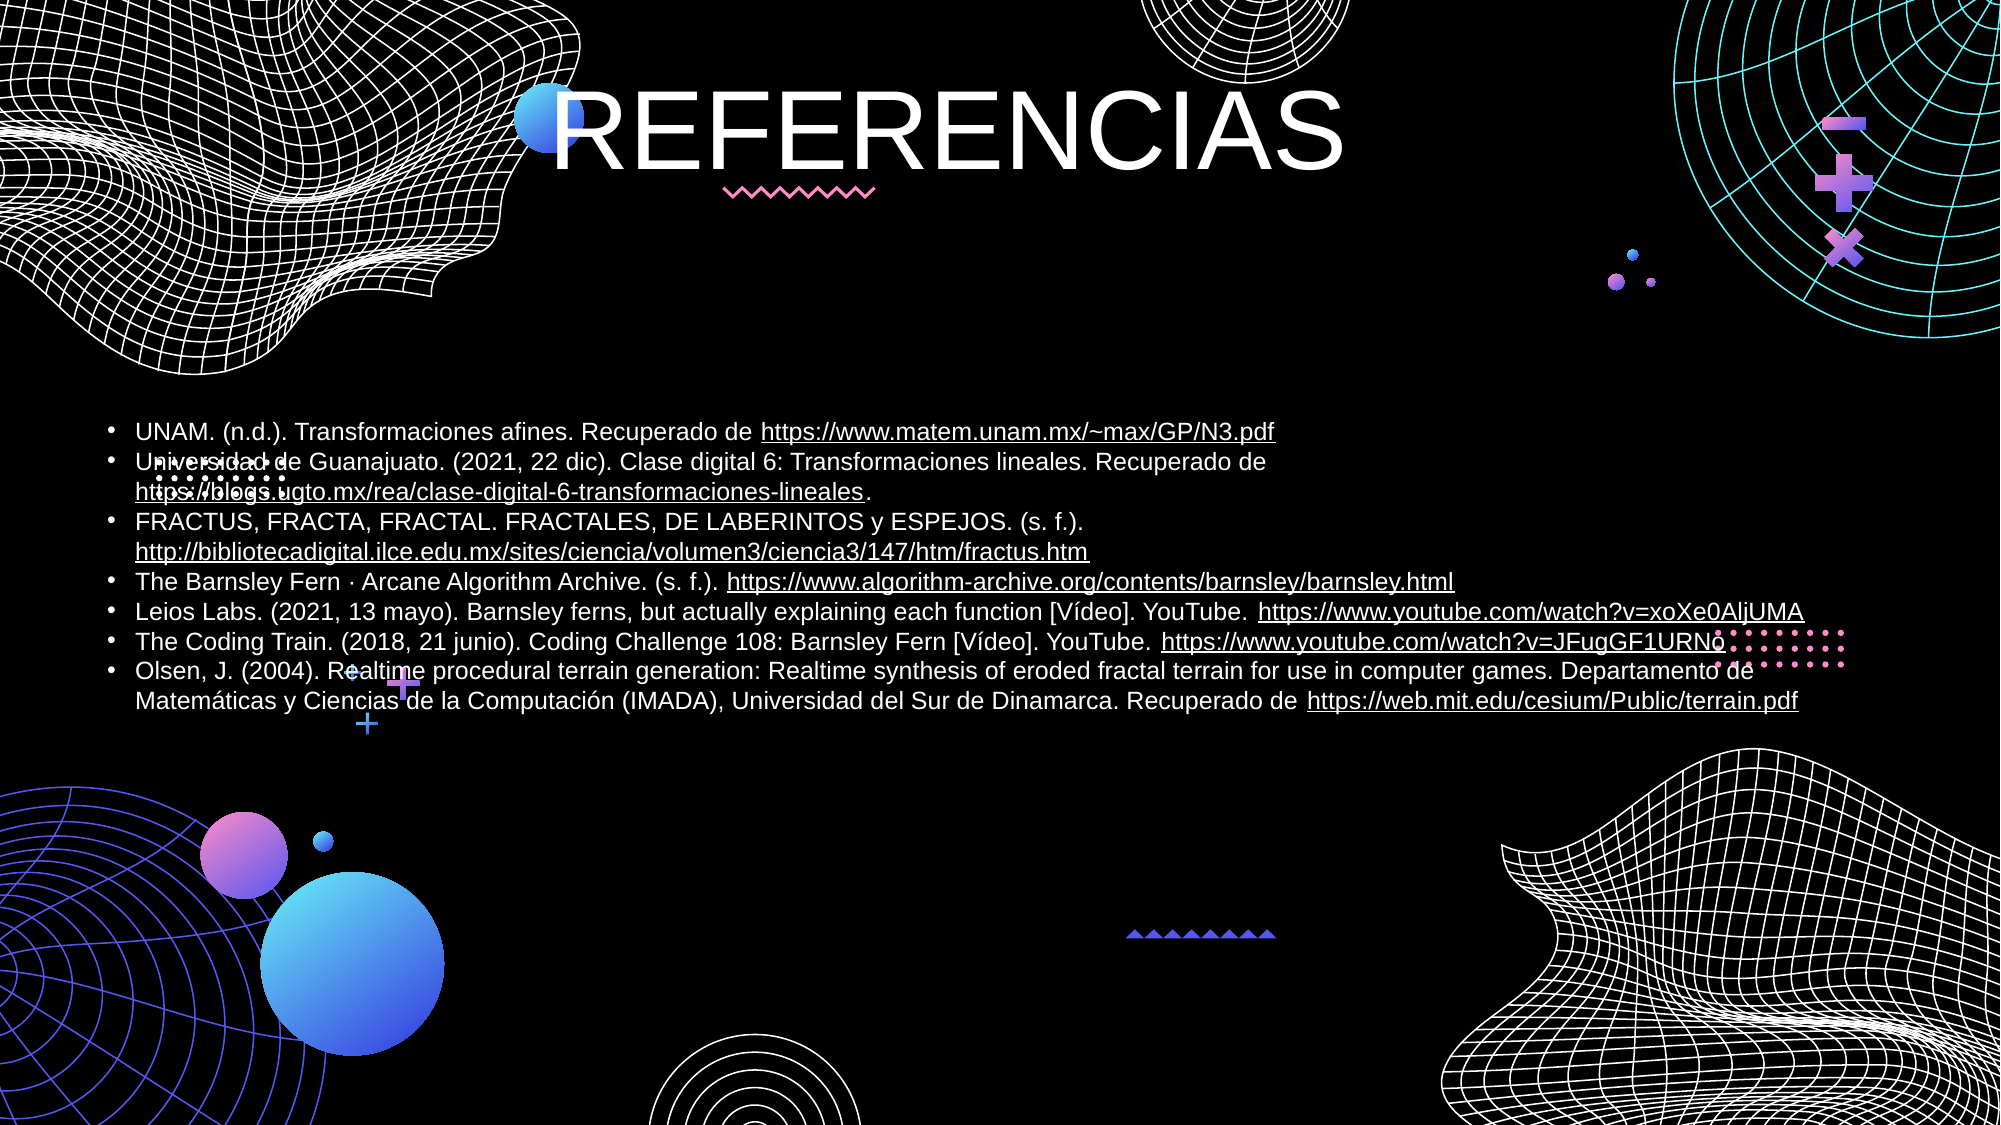

# REFERENCIAS

UNAM. (n.d.). Transformaciones afines. Recuperado de https://www.matem.unam.mx/~max/GP/N3.pdf
Universidad de Guanajuato. (2021, 22 dic). Clase digital 6: Transformaciones lineales. Recuperado de https://blogs.ugto.mx/rea/clase-digital-6-transformaciones-lineales.
FRACTUS, FRACTA, FRACTAL. FRACTALES, DE LABERINTOS y ESPEJOS. (s. f.). http://bibliotecadigital.ilce.edu.mx/sites/ciencia/volumen3/ciencia3/147/htm/fractus.htm
The Barnsley Fern · Arcane Algorithm Archive. (s. f.). https://www.algorithm-archive.org/contents/barnsley/barnsley.html
Leios Labs. (2021, 13 mayo). Barnsley ferns, but actually explaining each function [Vídeo]. YouTube. https://www.youtube.com/watch?v=xoXe0AljUMA
The Coding Train. (2018, 21 junio). Coding Challenge 108: Barnsley Fern [Vídeo]. YouTube. https://www.youtube.com/watch?v=JFugGF1URNo
Olsen, J. (2004). Realtime procedural terrain generation: Realtime synthesis of eroded fractal terrain for use in computer games. Departamento de Matemáticas y Ciencias de la Computación (IMADA), Universidad del Sur de Dinamarca. Recuperado de https://web.mit.edu/cesium/Public/terrain.pdf